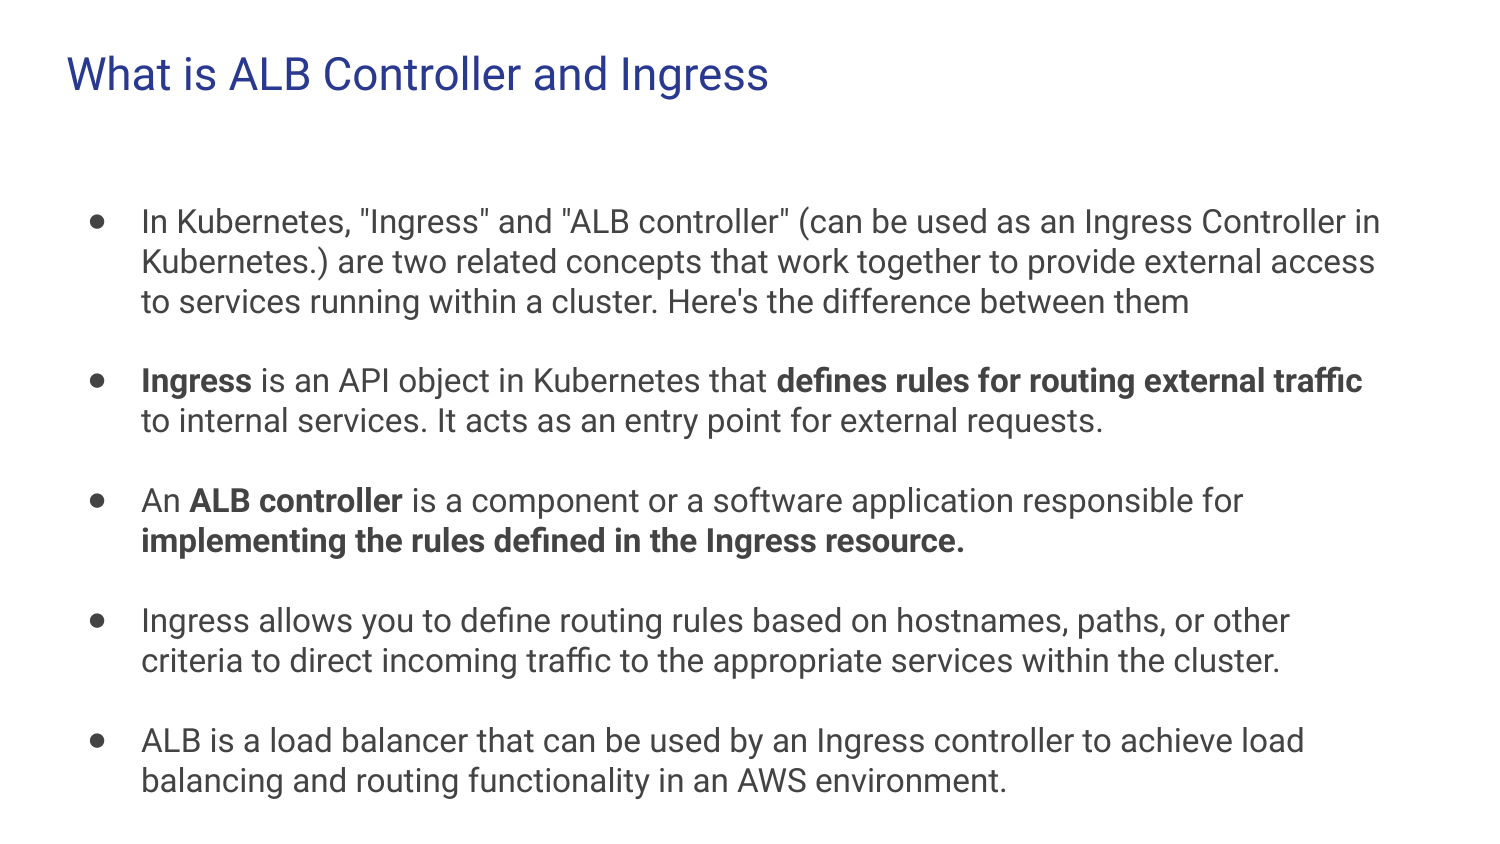

# What is ALB Controller and Ingress

In Kubernetes, "Ingress" and "ALB controller" (can be used as an Ingress Controller in Kubernetes.) are two related concepts that work together to provide external access to services running within a cluster. Here's the difference between them

Ingress is an API object in Kubernetes that defines rules for routing external traffic to internal services. It acts as an entry point for external requests.

An ALB controller is a component or a software application responsible for implementing the rules defined in the Ingress resource.

Ingress allows you to define routing rules based on hostnames, paths, or other criteria to direct incoming traffic to the appropriate services within the cluster.

ALB is a load balancer that can be used by an Ingress controller to achieve load balancing and routing functionality in an AWS environment.